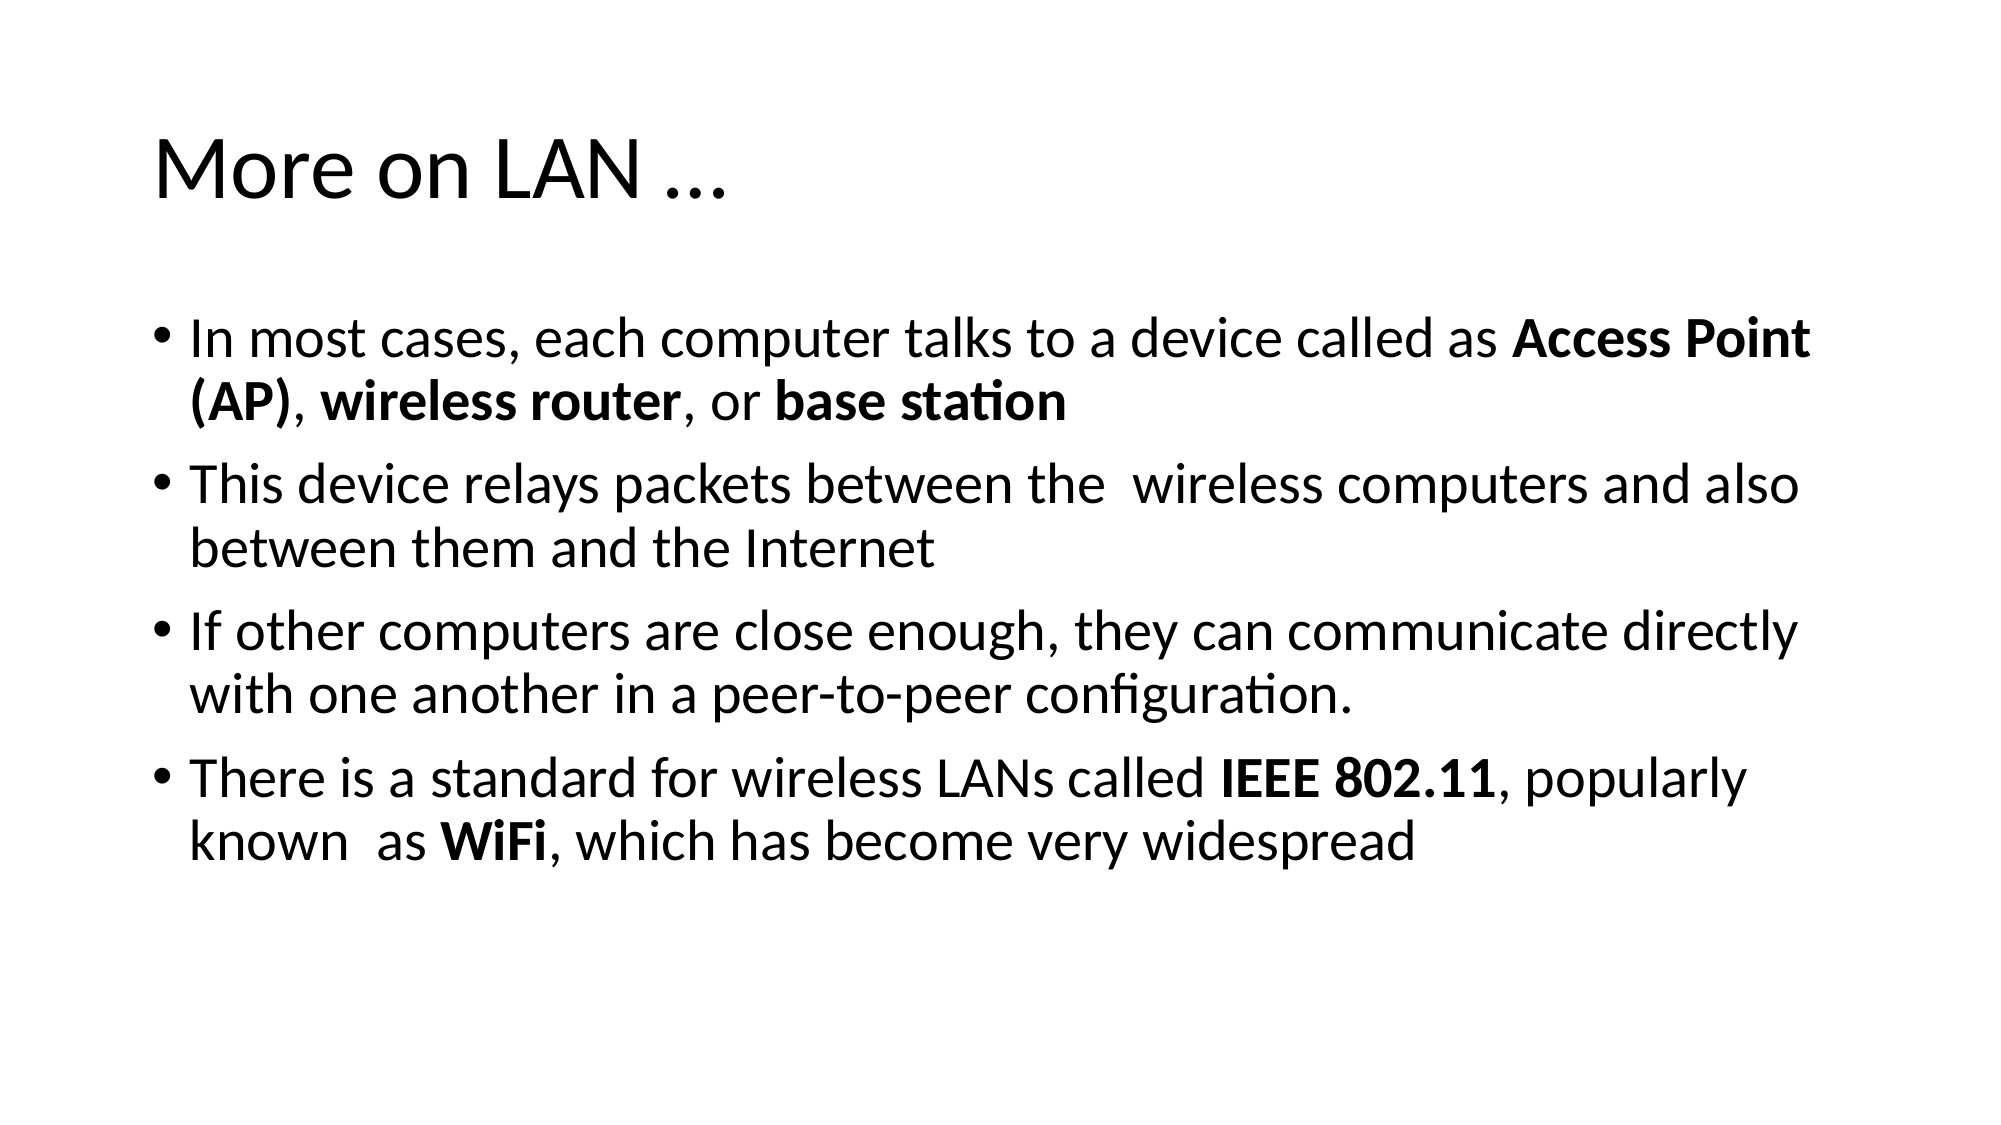

# More on LAN …
In most cases, each computer talks to a device called as Access Point (AP), wireless router, or base station
This device relays packets between the  wireless computers and also between them and the Internet
If other computers are close enough, they can communicate directly with one another in a peer-to-peer configuration.
There is a standard for wireless LANs called IEEE 802.11, popularly known  as WiFi, which has become very widespread